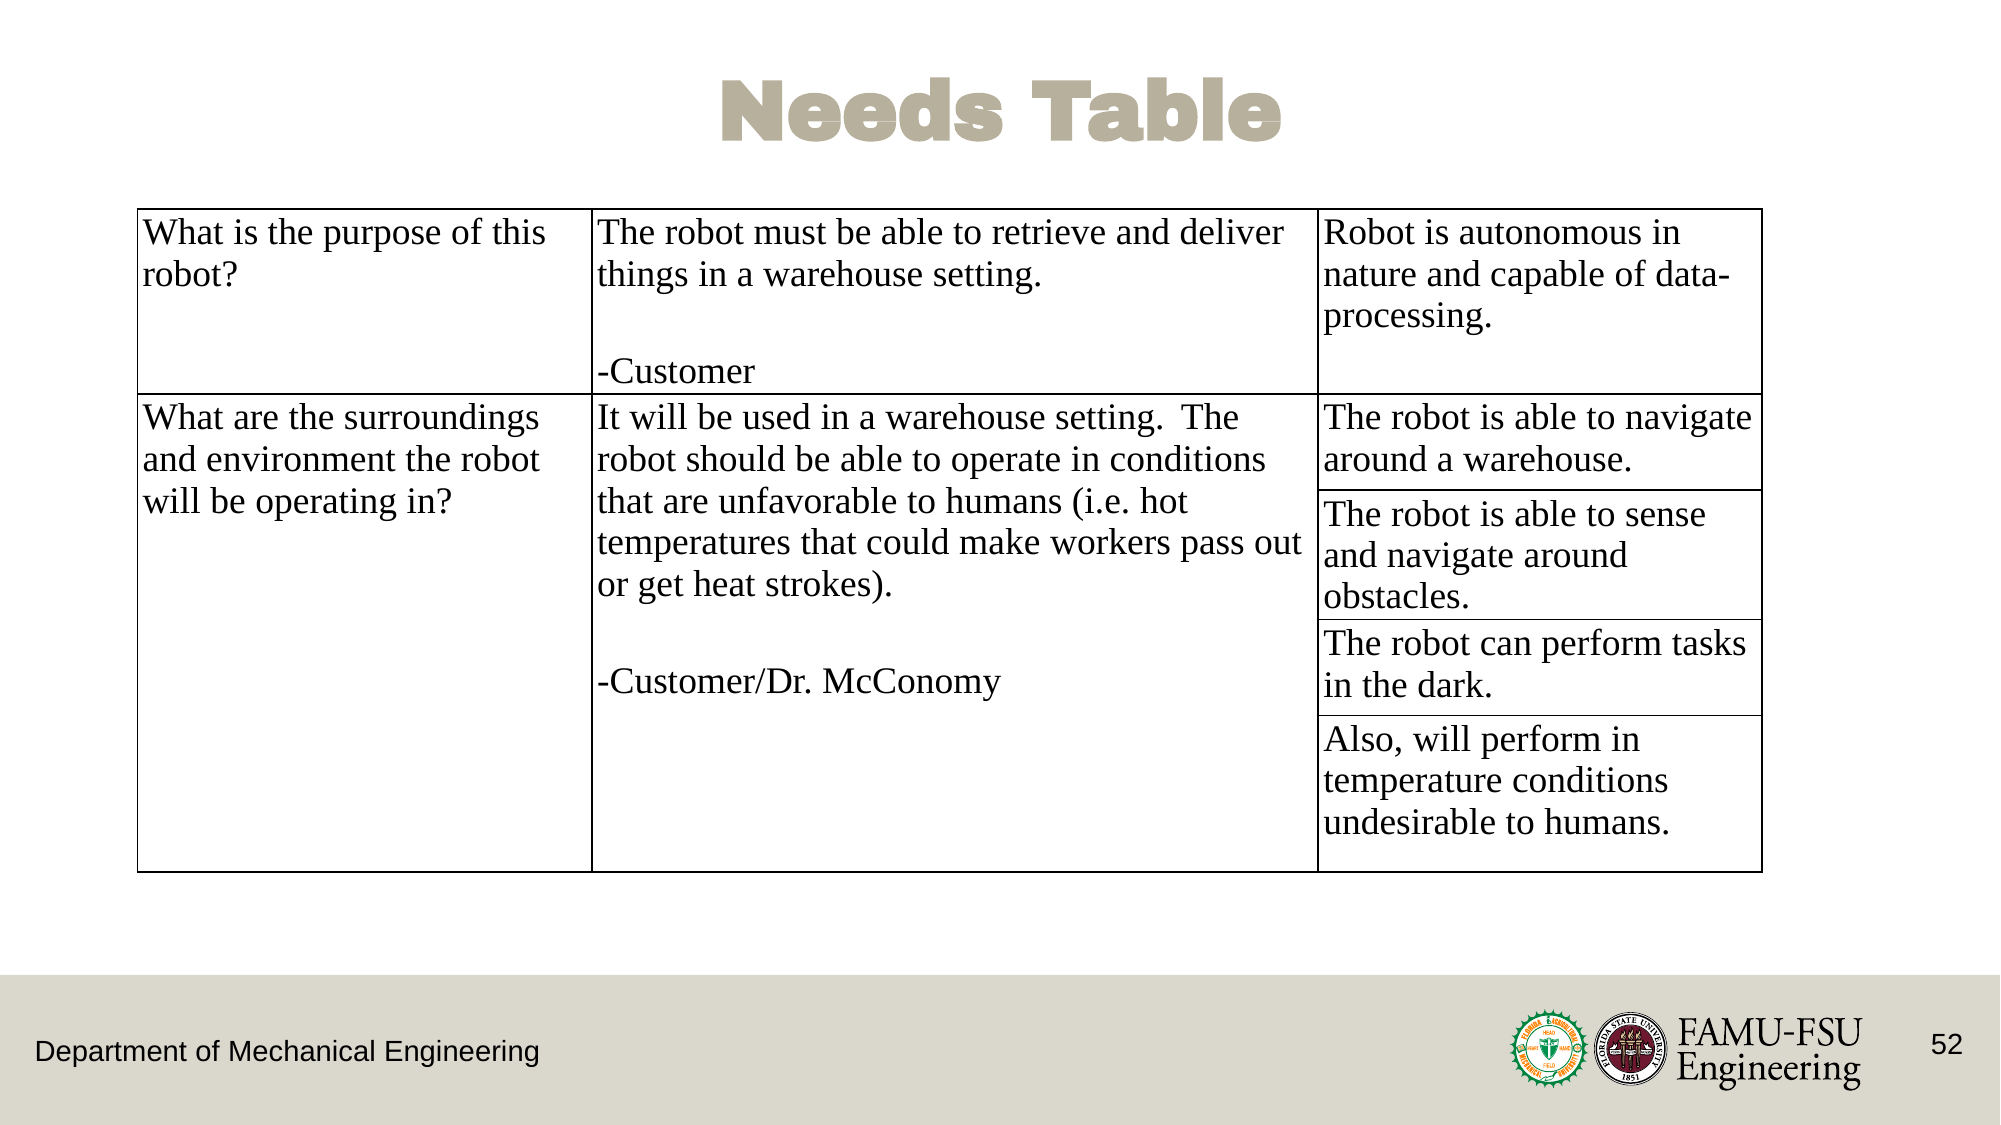

Needs Table
| What is the purpose of this robot? | The robot must be able to retrieve and deliver things in a warehouse setting.   -Customer | Robot is autonomous in nature and capable of data-processing. |
| --- | --- | --- |
| What are the surroundings and environment the robot will be operating in? | It will be used in a warehouse setting.  The robot should be able to operate in conditions that are unfavorable to humans (i.e. hot temperatures that could make workers pass out or get heat strokes).    -Customer/Dr. McConomy | The robot is able to navigate around a warehouse. |
|  |  | The robot is able to sense and navigate around obstacles. |
|  |  | The robot can perform tasks in the dark. |
|  |  | Also, will perform in temperature conditions undesirable to humans. |

52